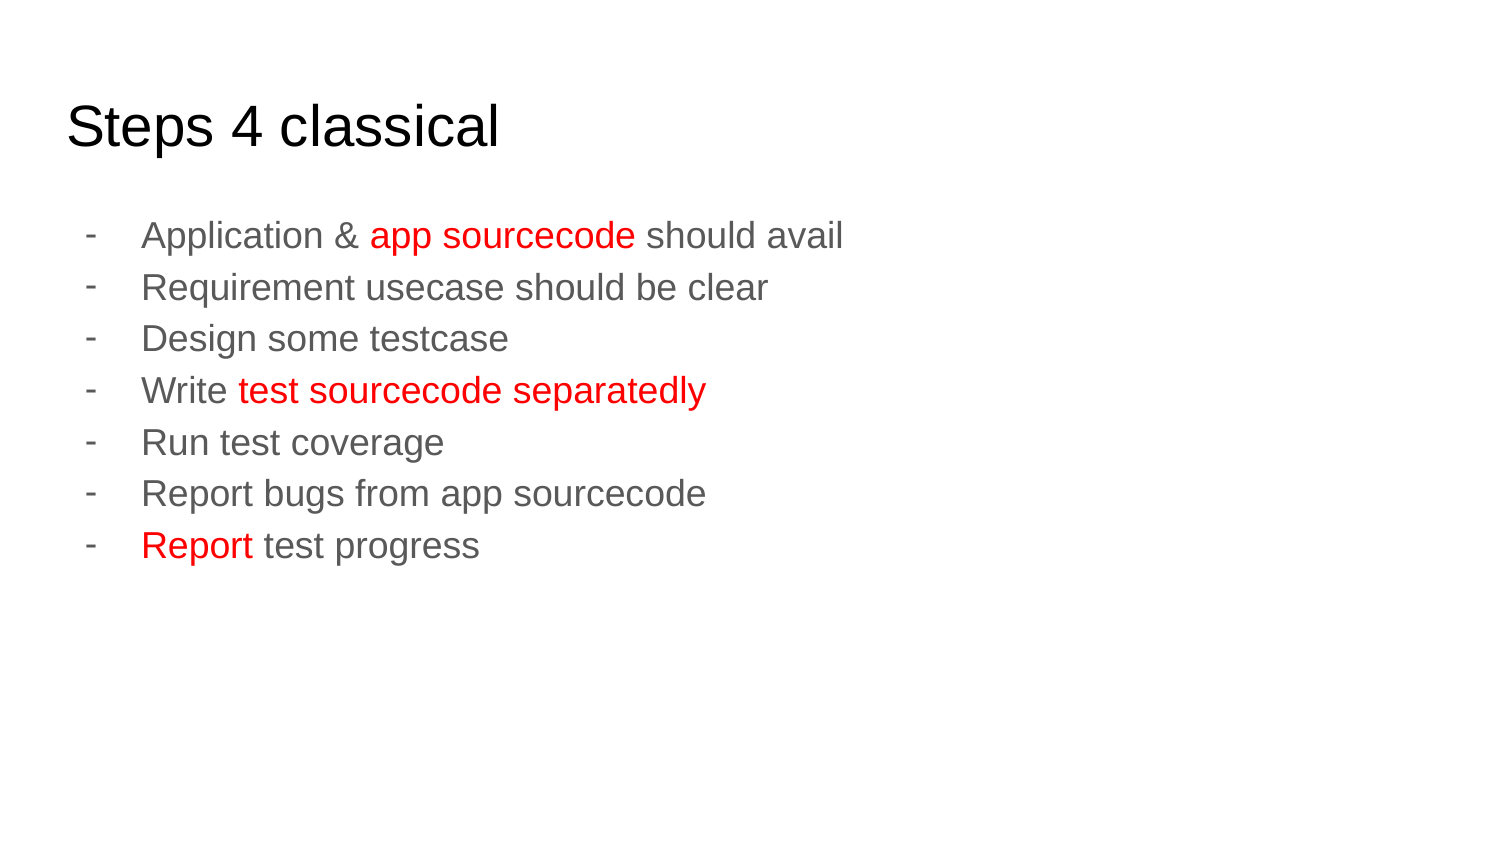

# Steps 4 classical
Application & app sourcecode should avail
Requirement usecase should be clear
Design some testcase
Write test sourcecode separatedly
Run test coverage
Report bugs from app sourcecode
Report test progress